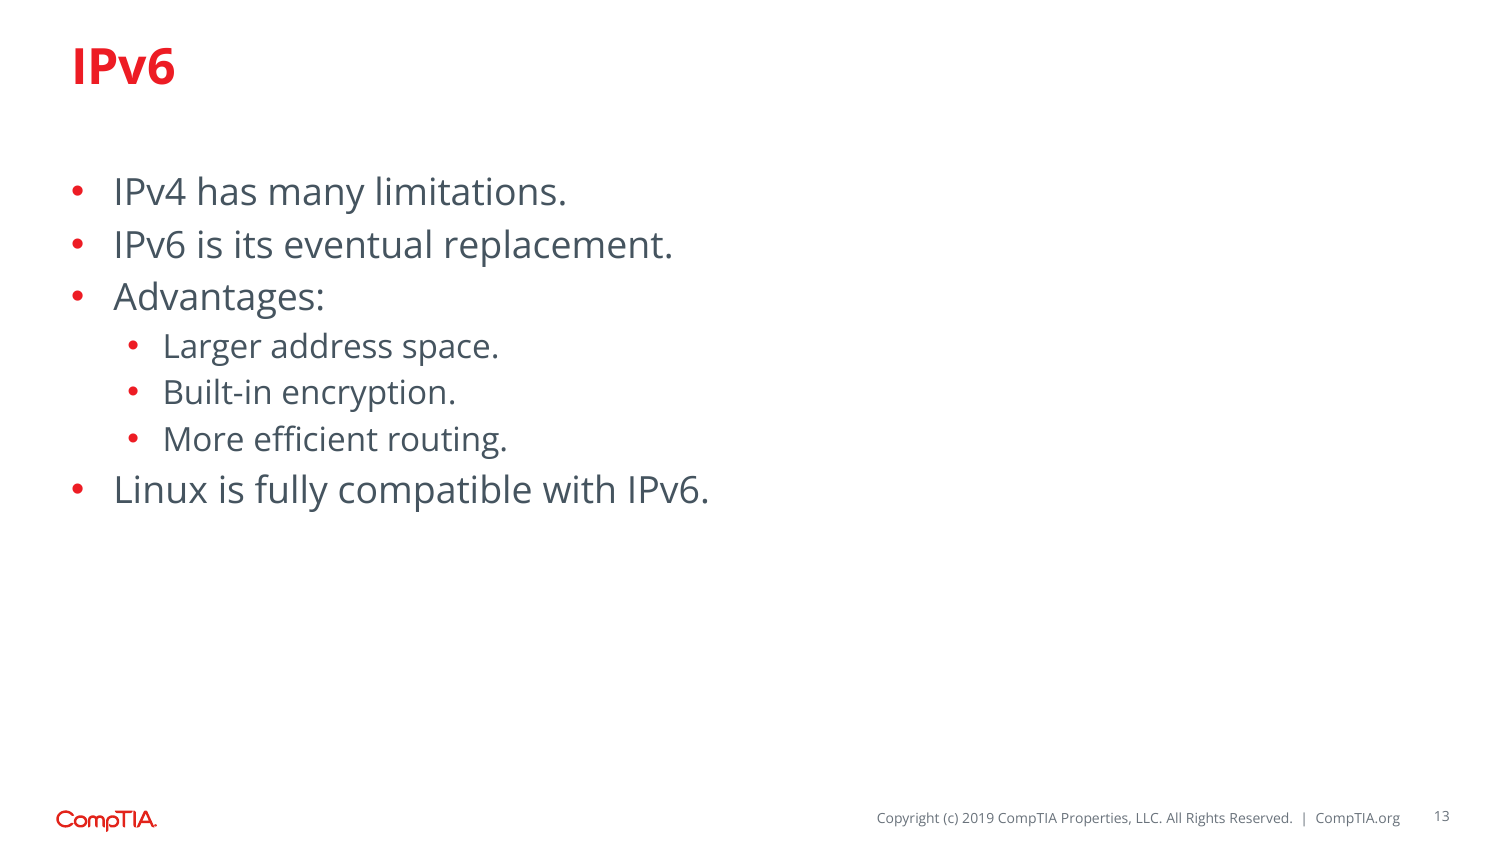

# IPv6
IPv4 has many limitations.
IPv6 is its eventual replacement.
Advantages:
Larger address space.
Built-in encryption.
More efficient routing.
Linux is fully compatible with IPv6.
13